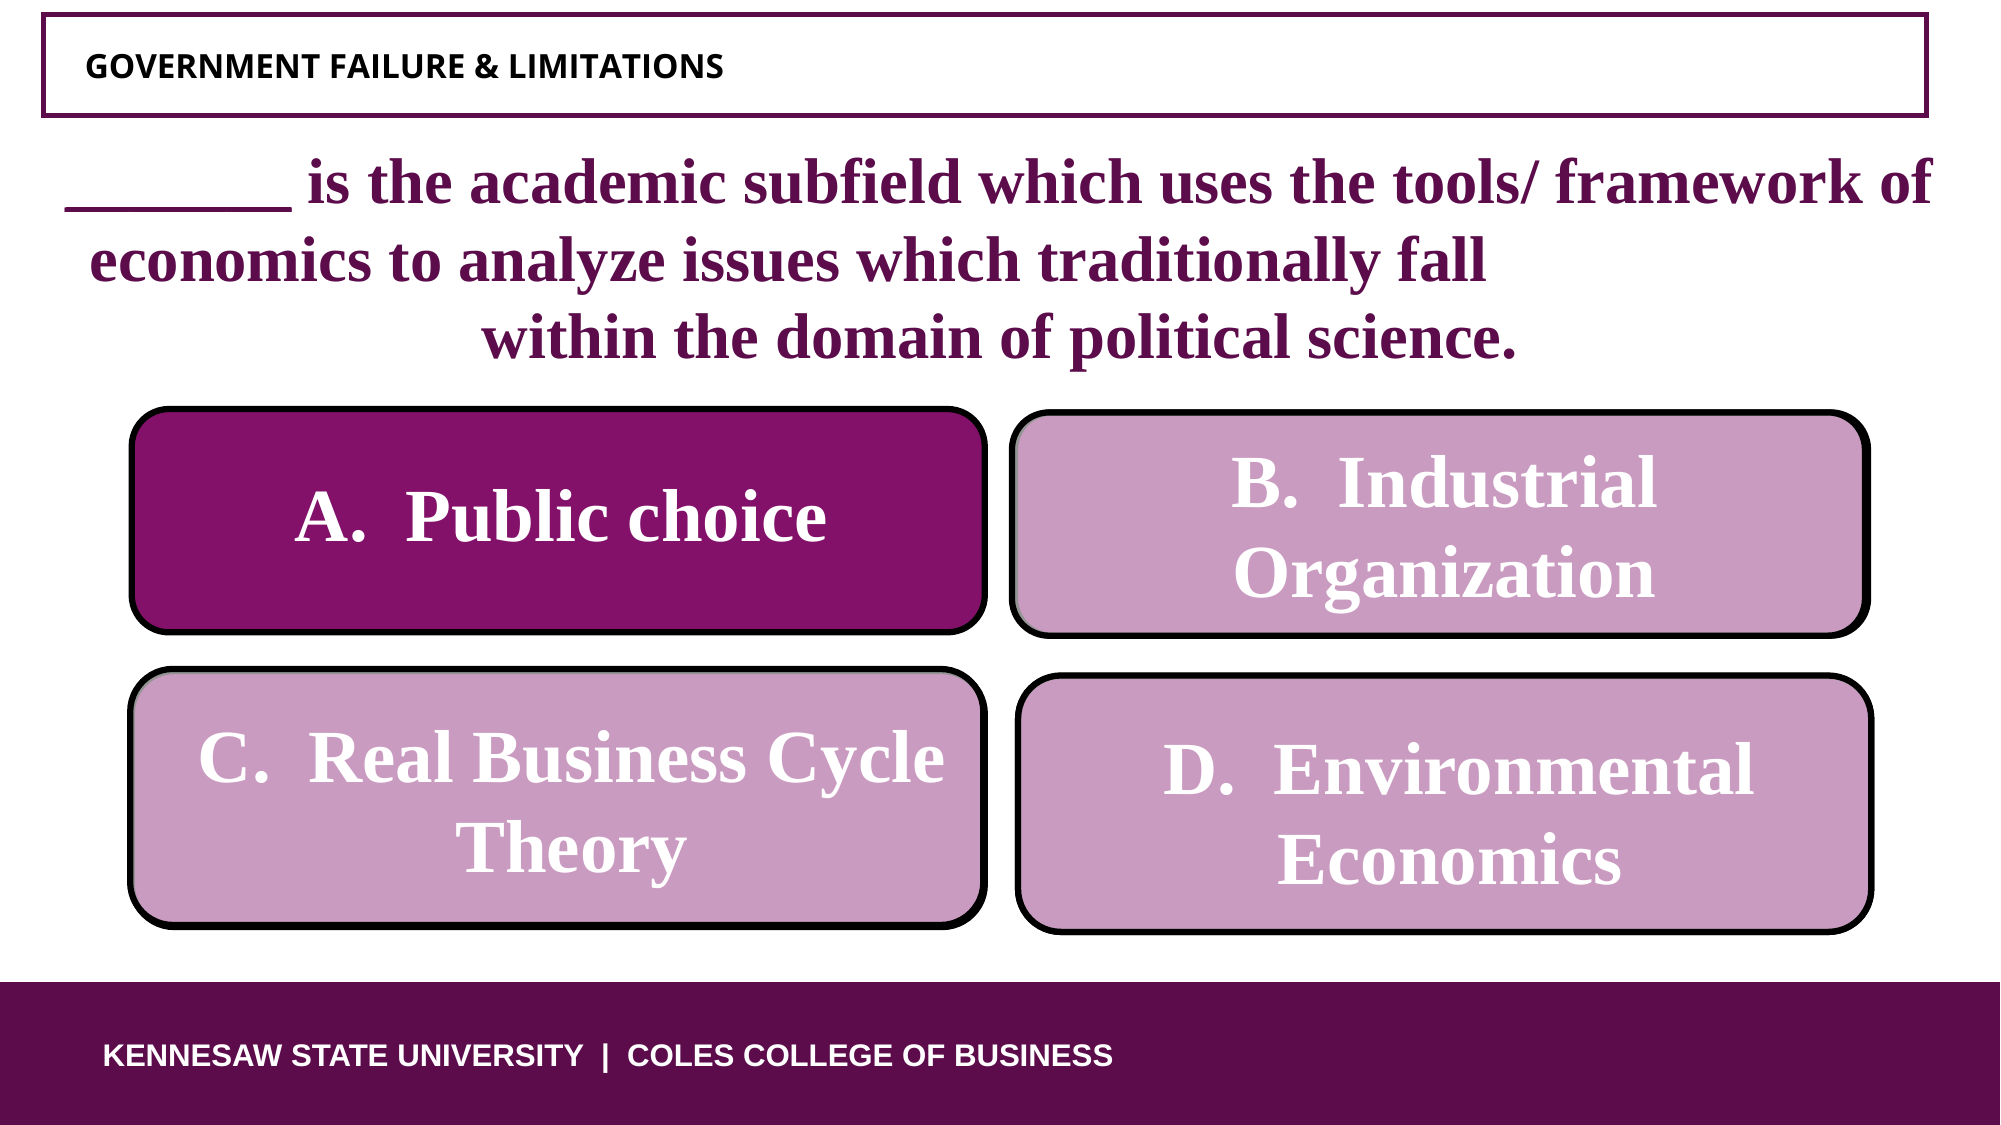

GOVERNMENT FAILURE & LIMITATIONS
_______ is the academic subfield which uses the tools/ framework of economics to analyze issues which traditionally fall                           within the domain of political science.

A.  Public choice
B.  Industrial Organization

C.  Real Business Cycle Theory
D.  Environmental Economics
          KENNESAW STATE UNIVERSITY  |  COLES COLLEGE OF BUSINESS